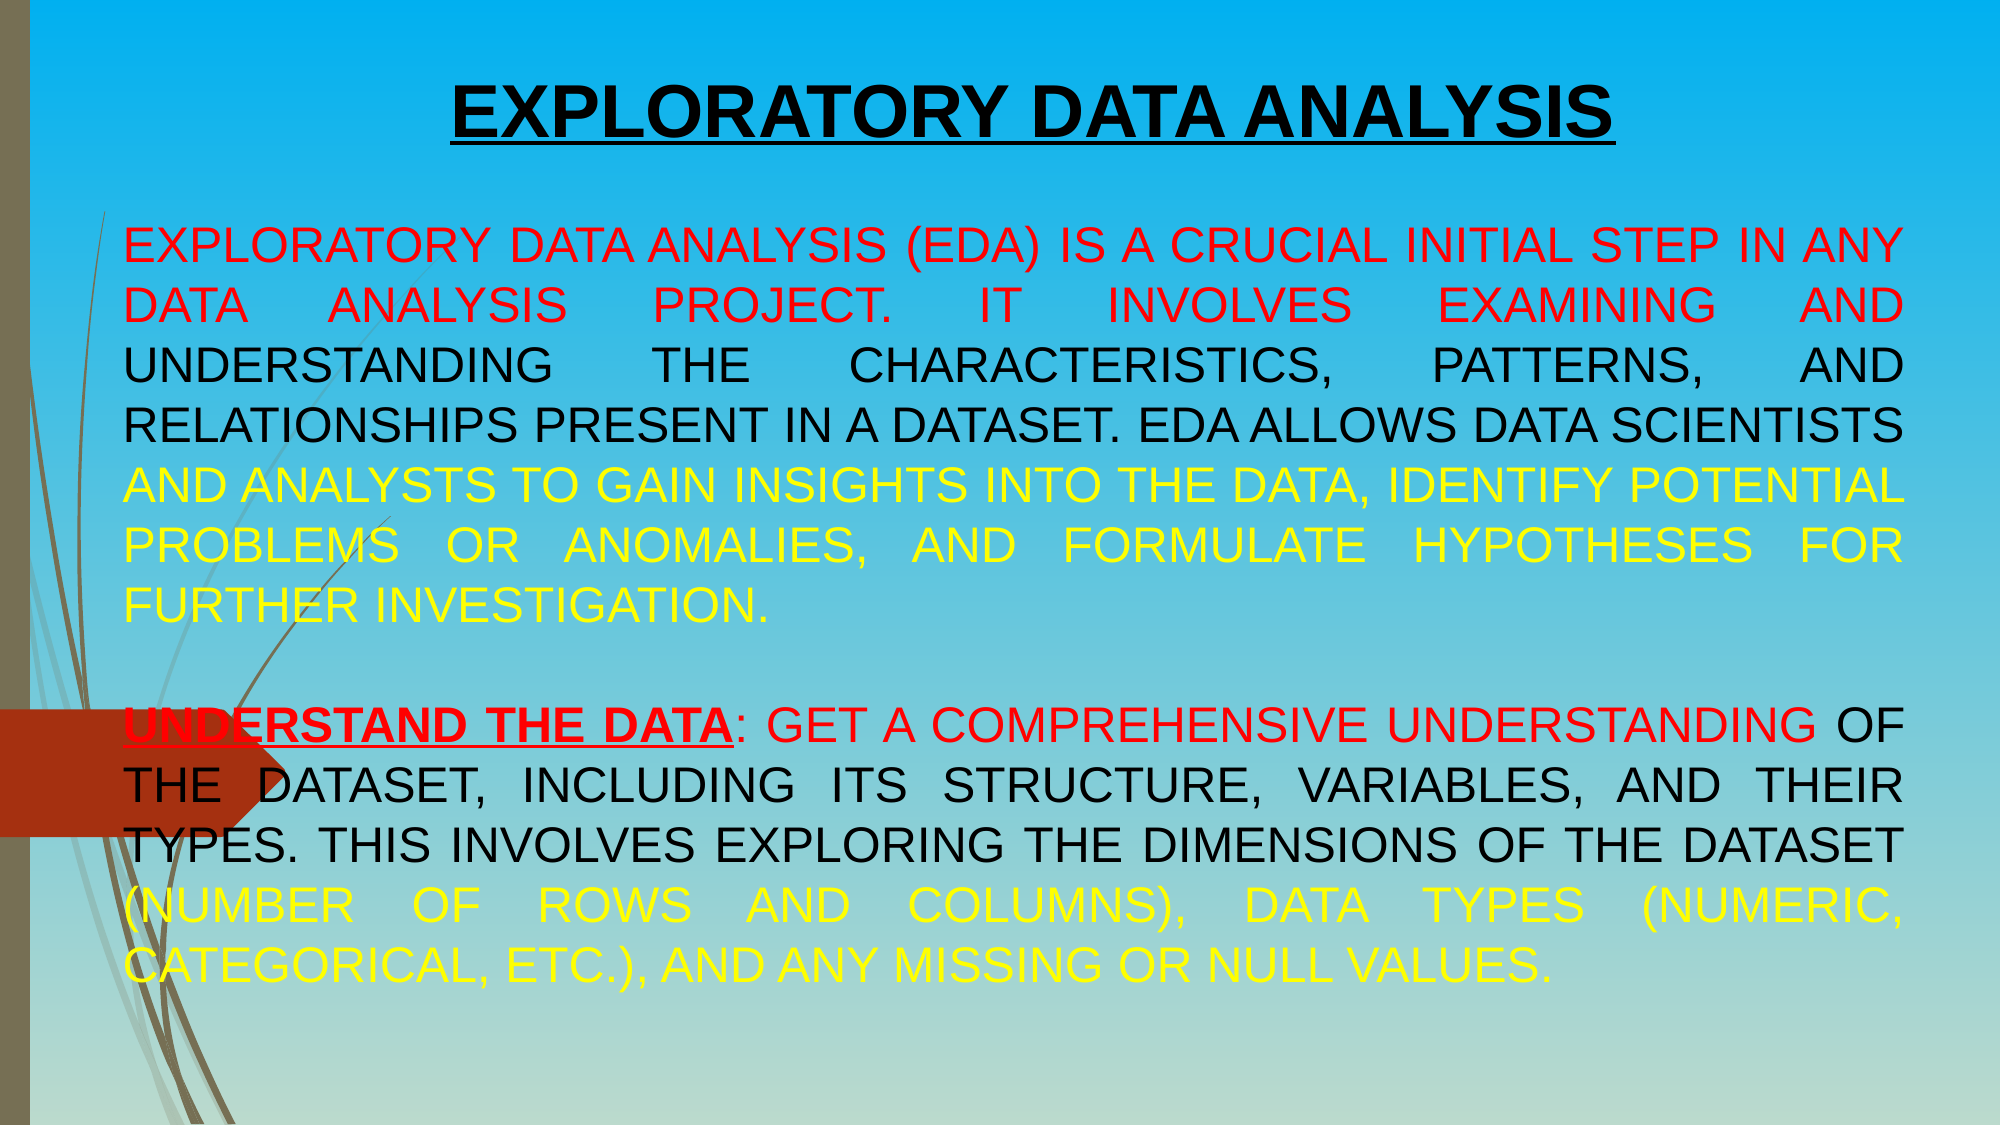

EXPLORATORY DATA ANALYSIS

EXPLORATORY DATA ANALYSIS (EDA) IS A CRUCIAL INITIAL STEP IN ANY DATA ANALYSIS PROJECT. IT INVOLVES EXAMINING AND UNDERSTANDING THE CHARACTERISTICS, PATTERNS, AND RELATIONSHIPS PRESENT IN A DATASET. EDA ALLOWS DATA SCIENTISTS AND ANALYSTS TO GAIN INSIGHTS INTO THE DATA, IDENTIFY POTENTIAL PROBLEMS OR ANOMALIES, AND FORMULATE HYPOTHESES FOR FURTHER INVESTIGATION.

UNDERSTAND THE DATA: GET A COMPREHENSIVE UNDERSTANDING OF THE DATASET, INCLUDING ITS STRUCTURE, VARIABLES, AND THEIR TYPES. THIS INVOLVES EXPLORING THE DIMENSIONS OF THE DATASET (NUMBER OF ROWS AND COLUMNS), DATA TYPES (NUMERIC, CATEGORICAL, ETC.), AND ANY MISSING OR NULL VALUES.